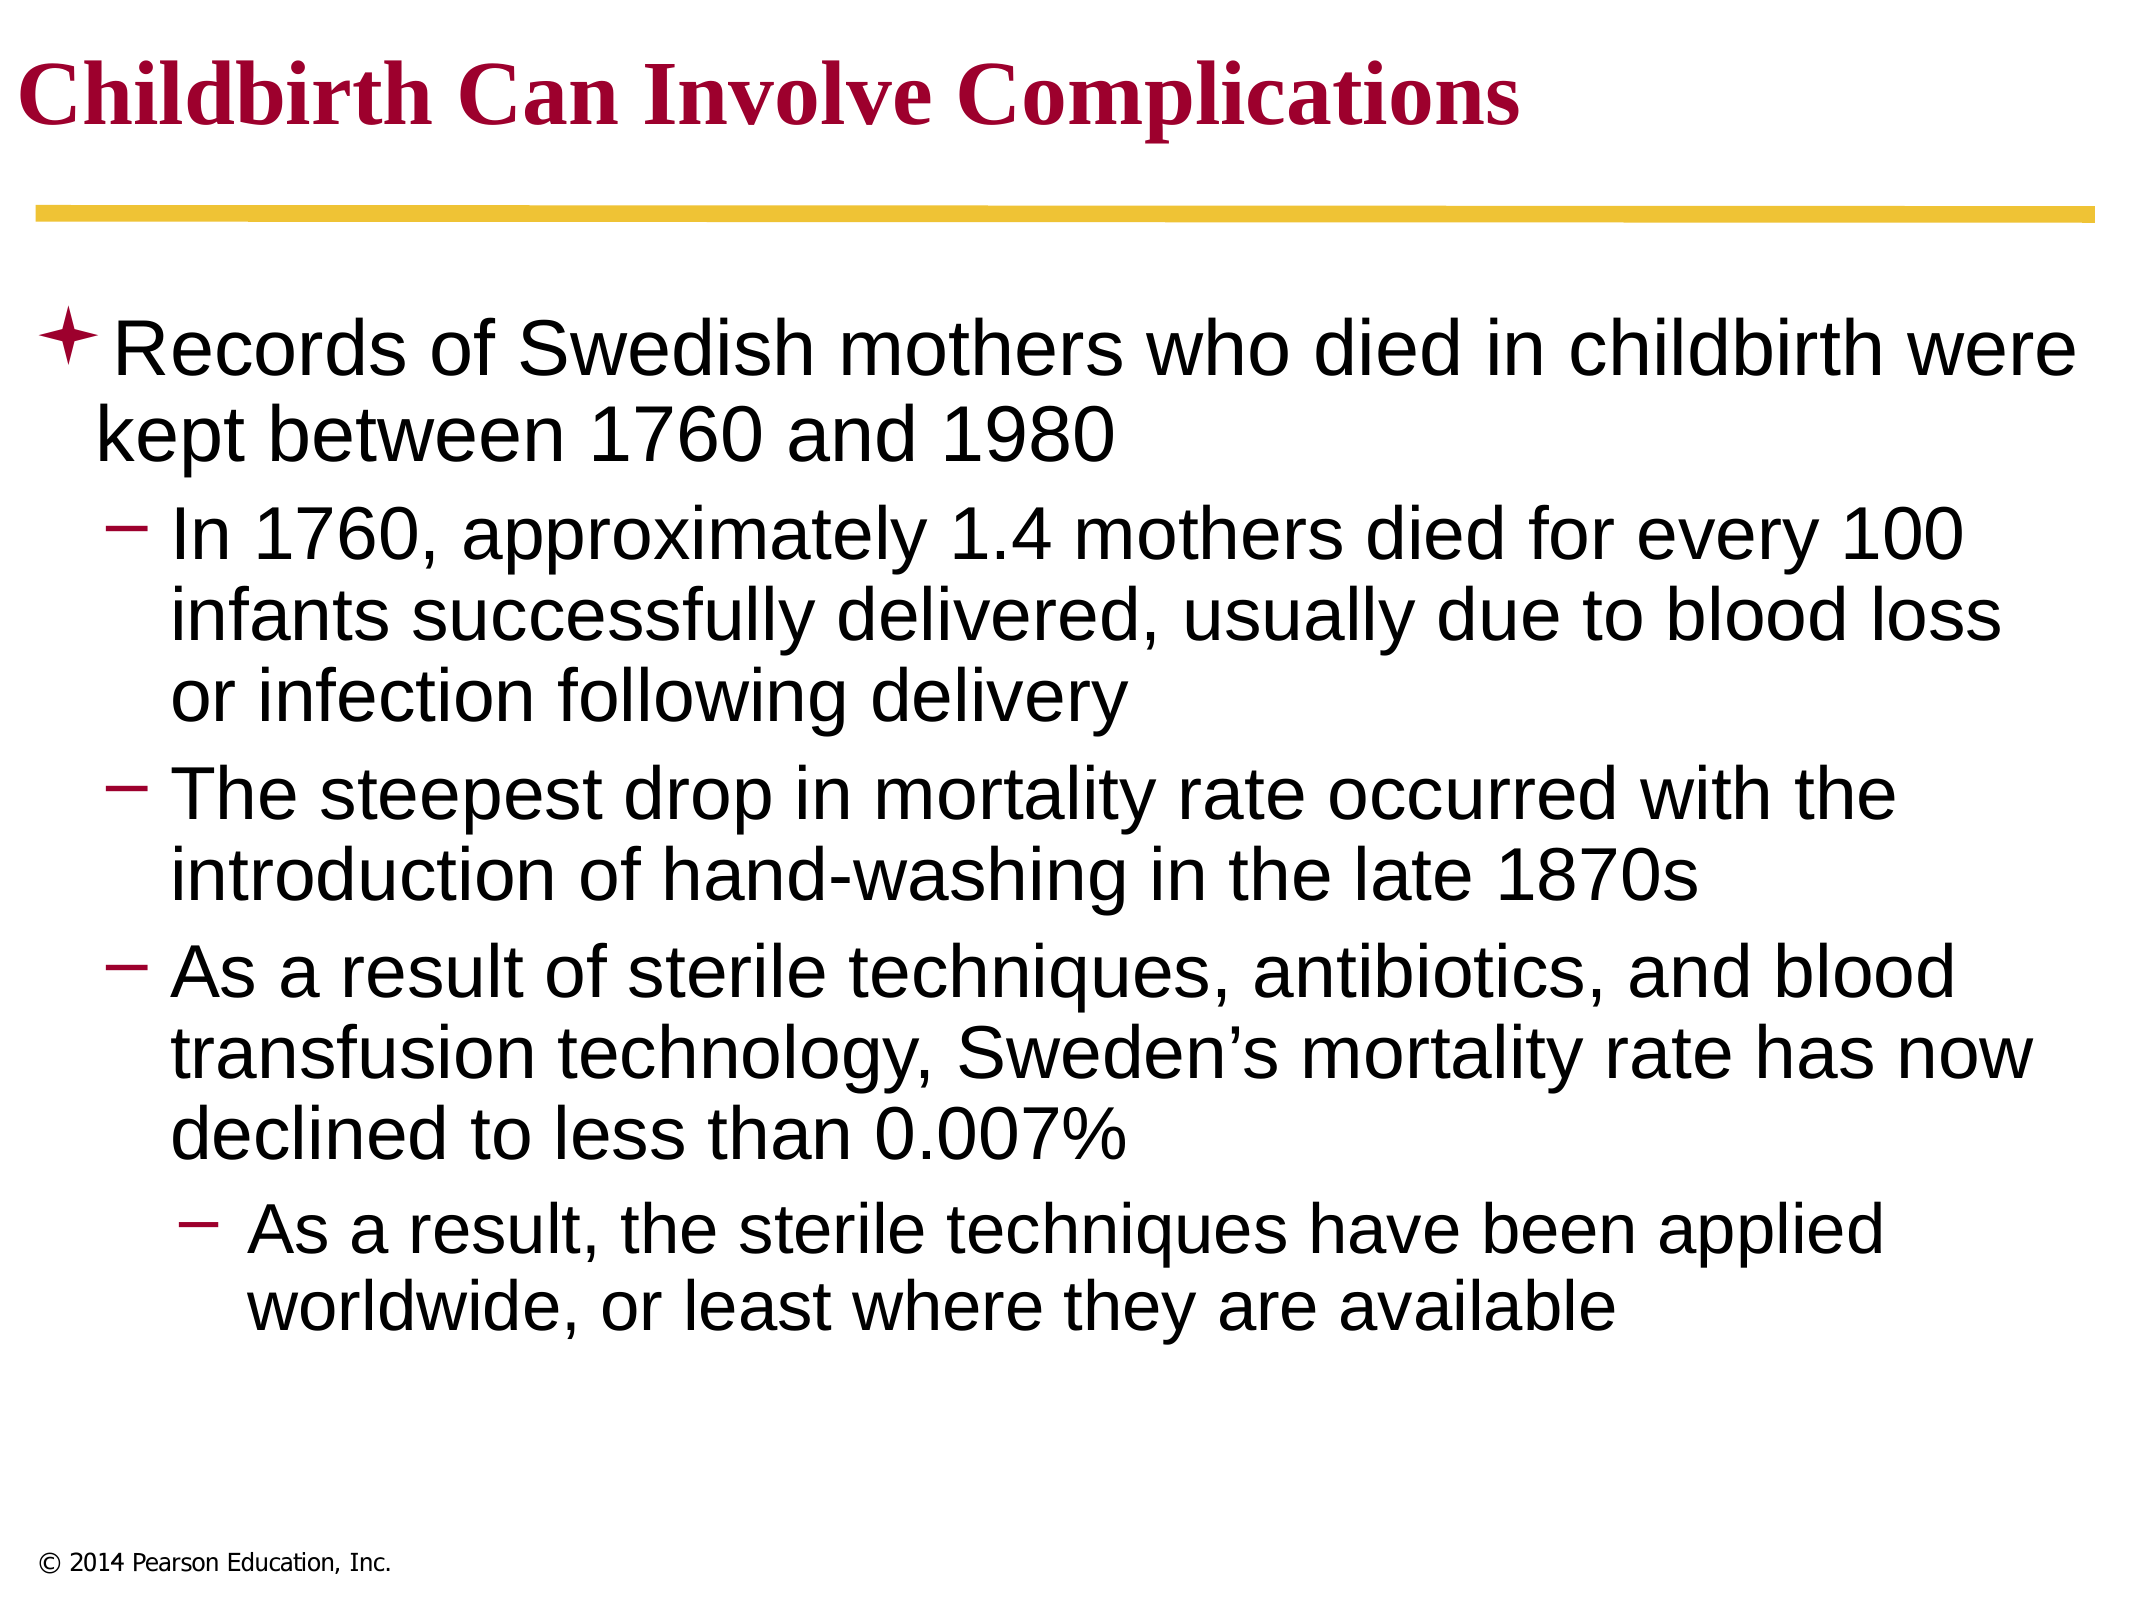

Childbirth Can Involve Complications

Records of Swedish mothers who died in childbirth were kept between 1760 and 1980
In 1760, approximately 1.4 mothers died for every 100 infants successfully delivered, usually due to blood loss or infection following delivery
The steepest drop in mortality rate occurred with the introduction of hand-washing in the late 1870s
As a result of sterile techniques, antibiotics, and blood transfusion technology, Sweden’s mortality rate has now declined to less than 0.007%
As a result, the sterile techniques have been applied worldwide, or least where they are available